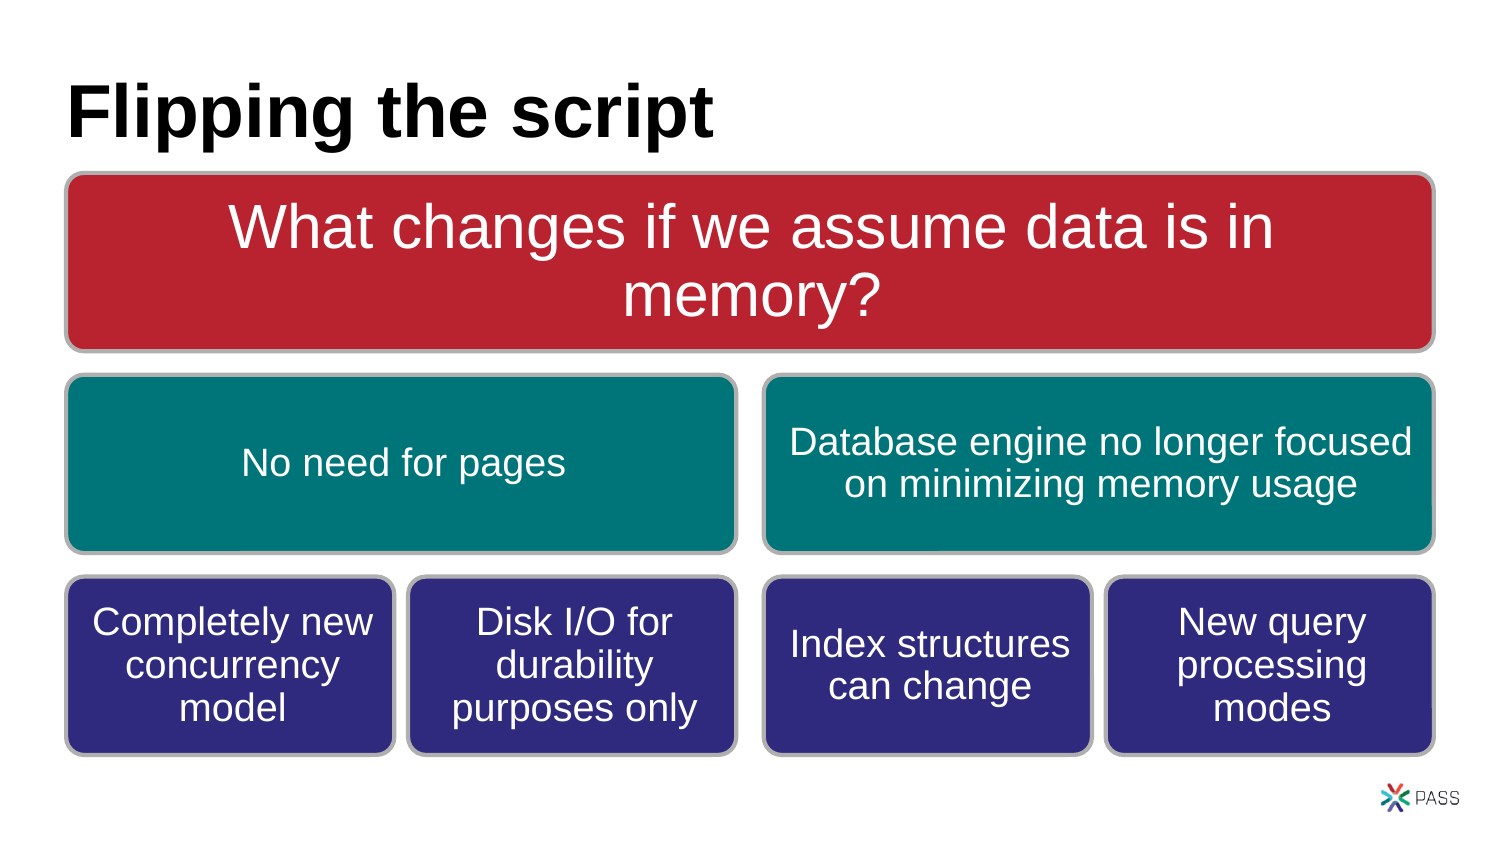

# Flipping the script
What changes if we assume data is in memory?
No need for pages
Completely new concurrency model
Disk I/O for durability purposes only
Database engine no longer focused on minimizing memory usage
Index structures can change
New query processing modes